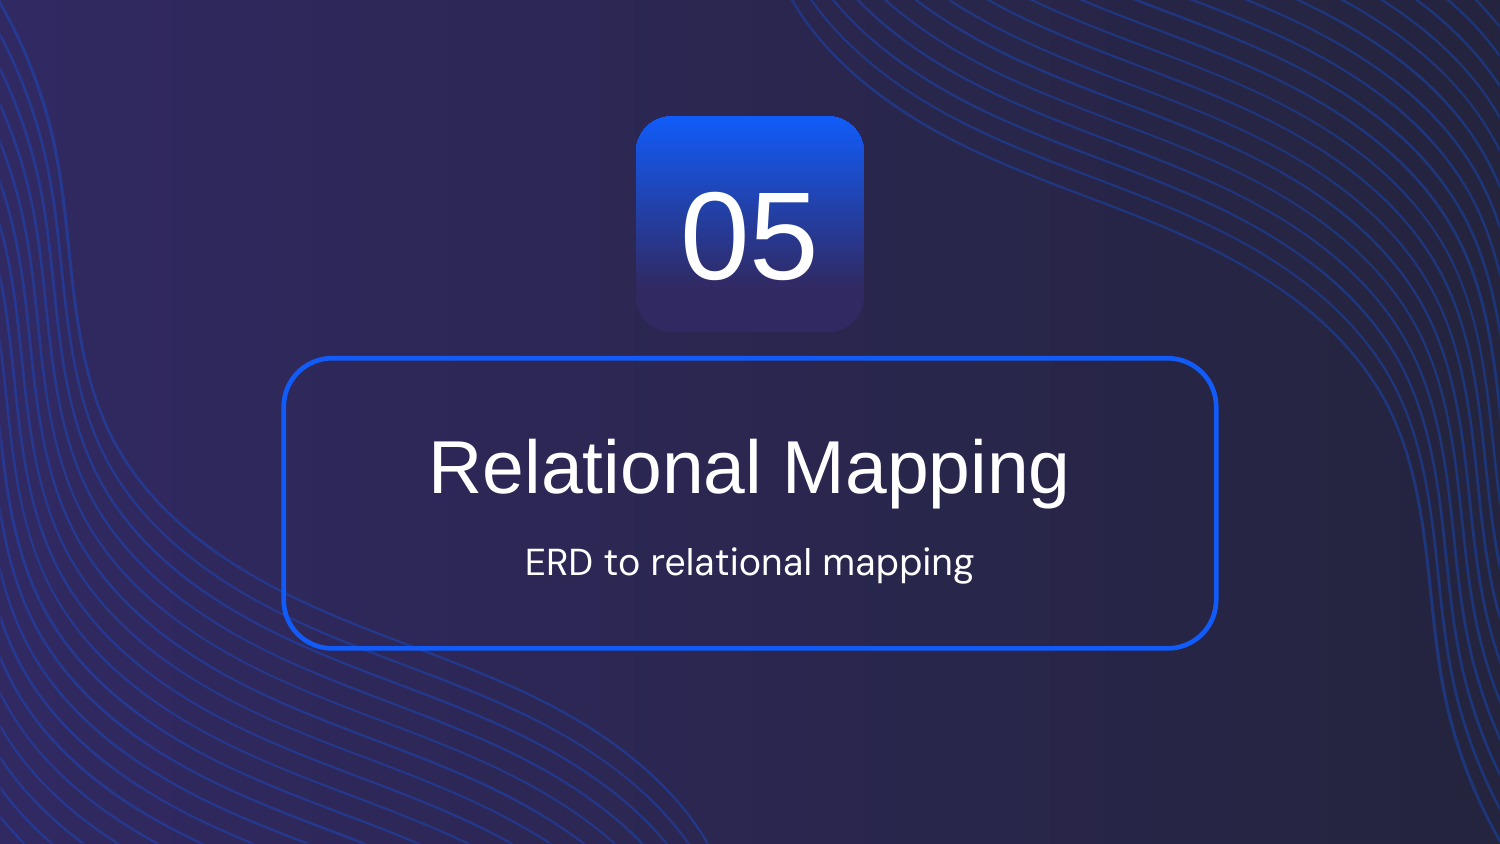

05
# Relational Mapping
ERD to relational mapping